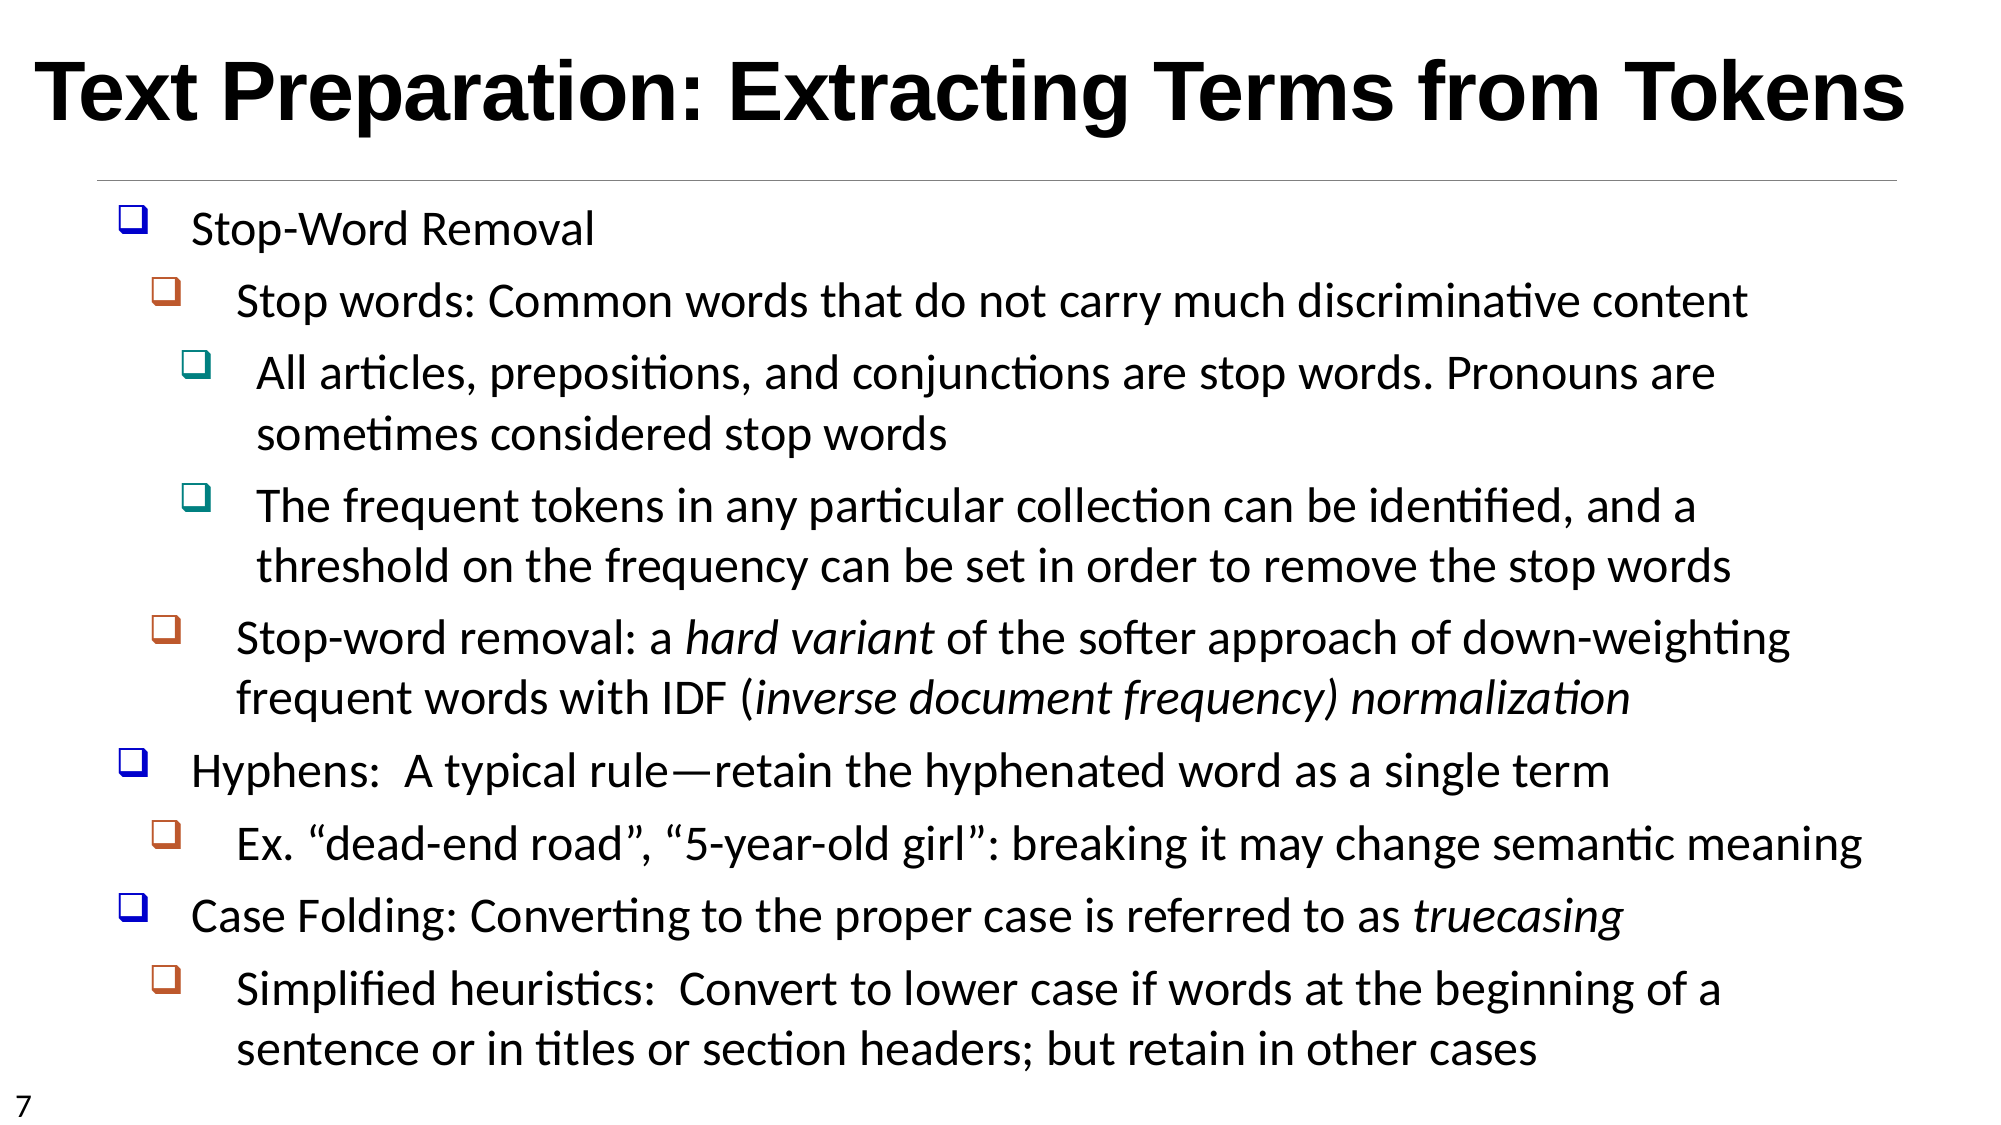

# Text Preparation: Extracting Terms from Tokens
Stop-Word Removal
Stop words: Common words that do not carry much discriminative content
All articles, prepositions, and conjunctions are stop words. Pronouns are sometimes considered stop words
The frequent tokens in any particular collection can be identified, and a threshold on the frequency can be set in order to remove the stop words
Stop-word removal: a hard variant of the softer approach of down-weighting frequent words with IDF (inverse document frequency) normalization
Hyphens:  A typical rule—retain the hyphenated word as a single term
Ex. “dead-end road”, “5-year-old girl”: breaking it may change semantic meaning
Case Folding: Converting to the proper case is referred to as truecasing
Simplified heuristics:  Convert to lower case if words at the beginning of a sentence or in titles or section headers; but retain in other cases